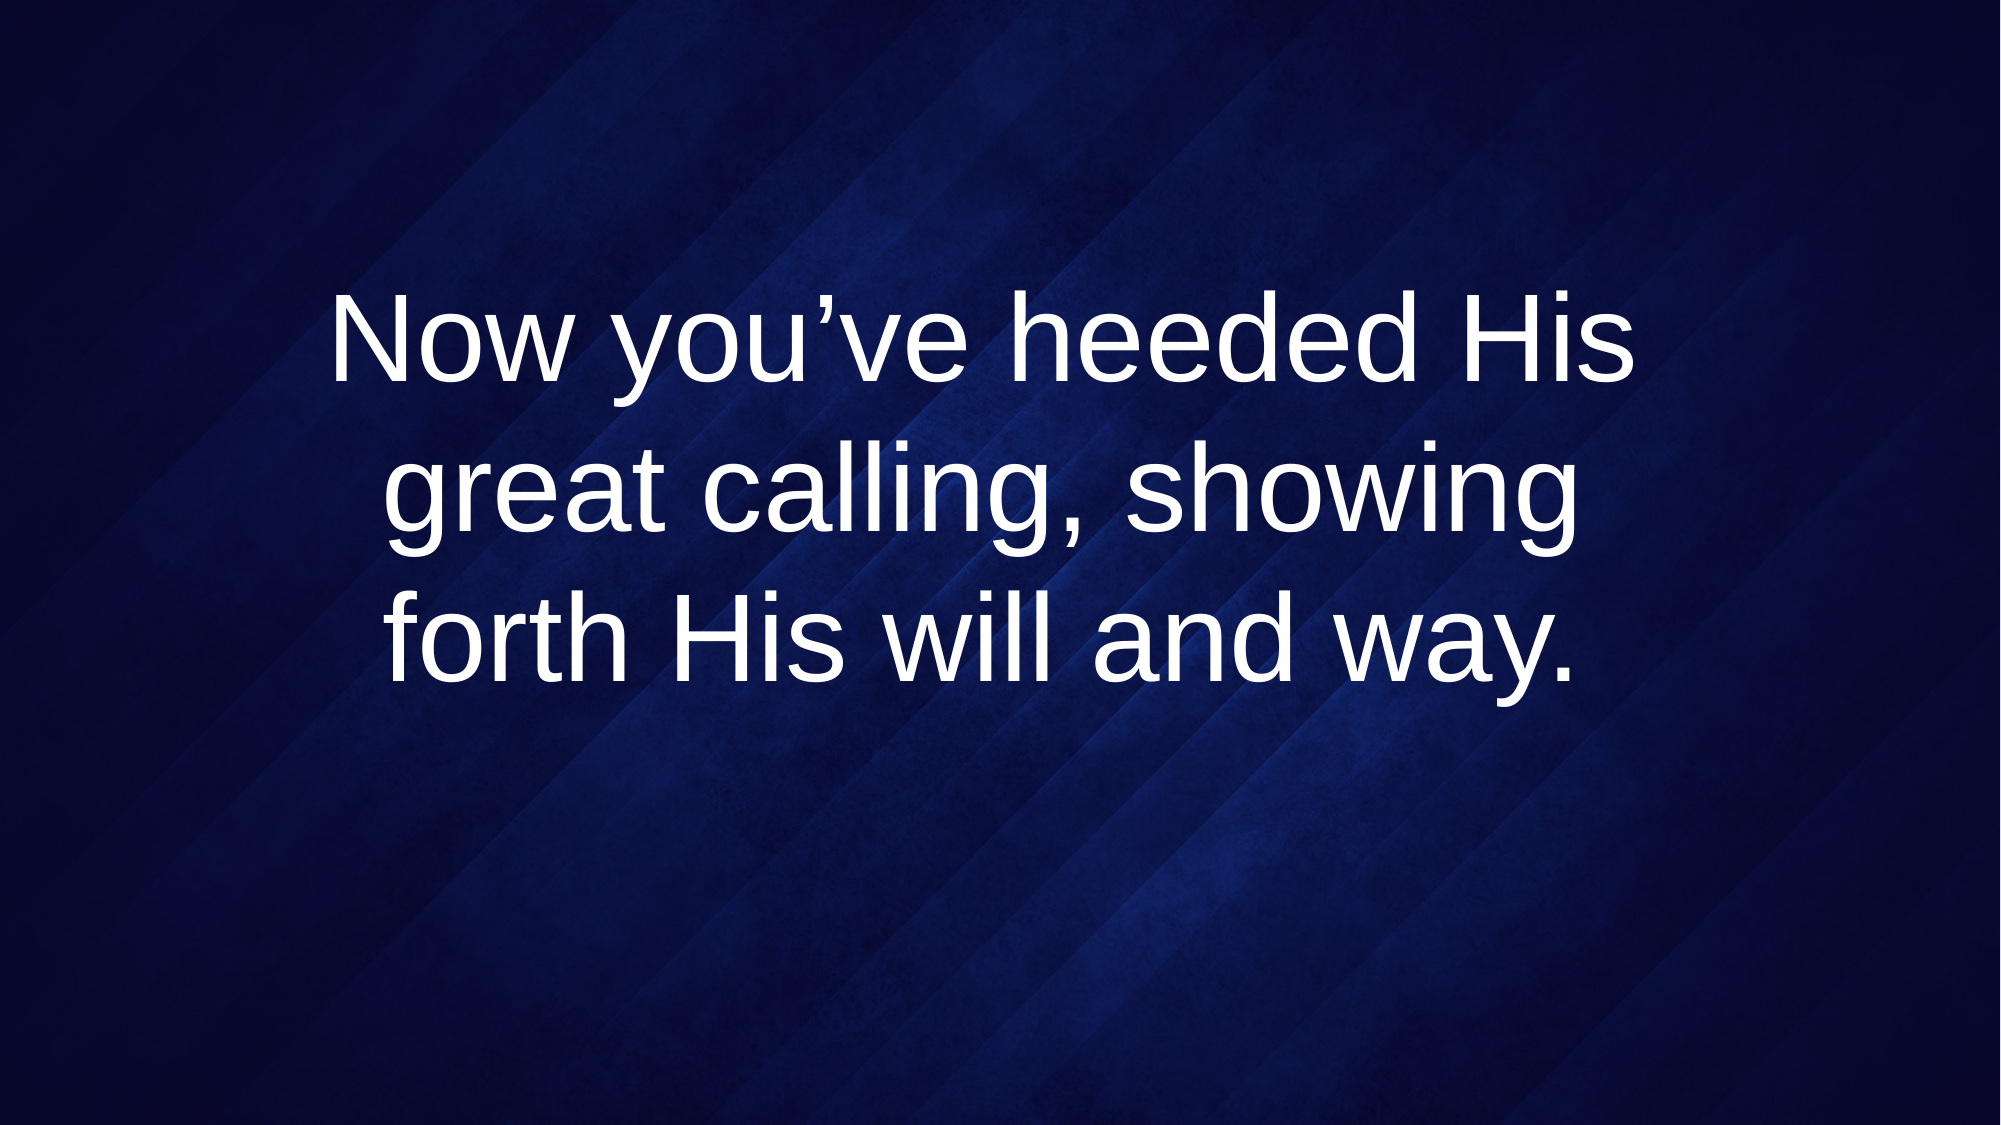

# Now you’ve heeded His great calling, showing forth His will and way.